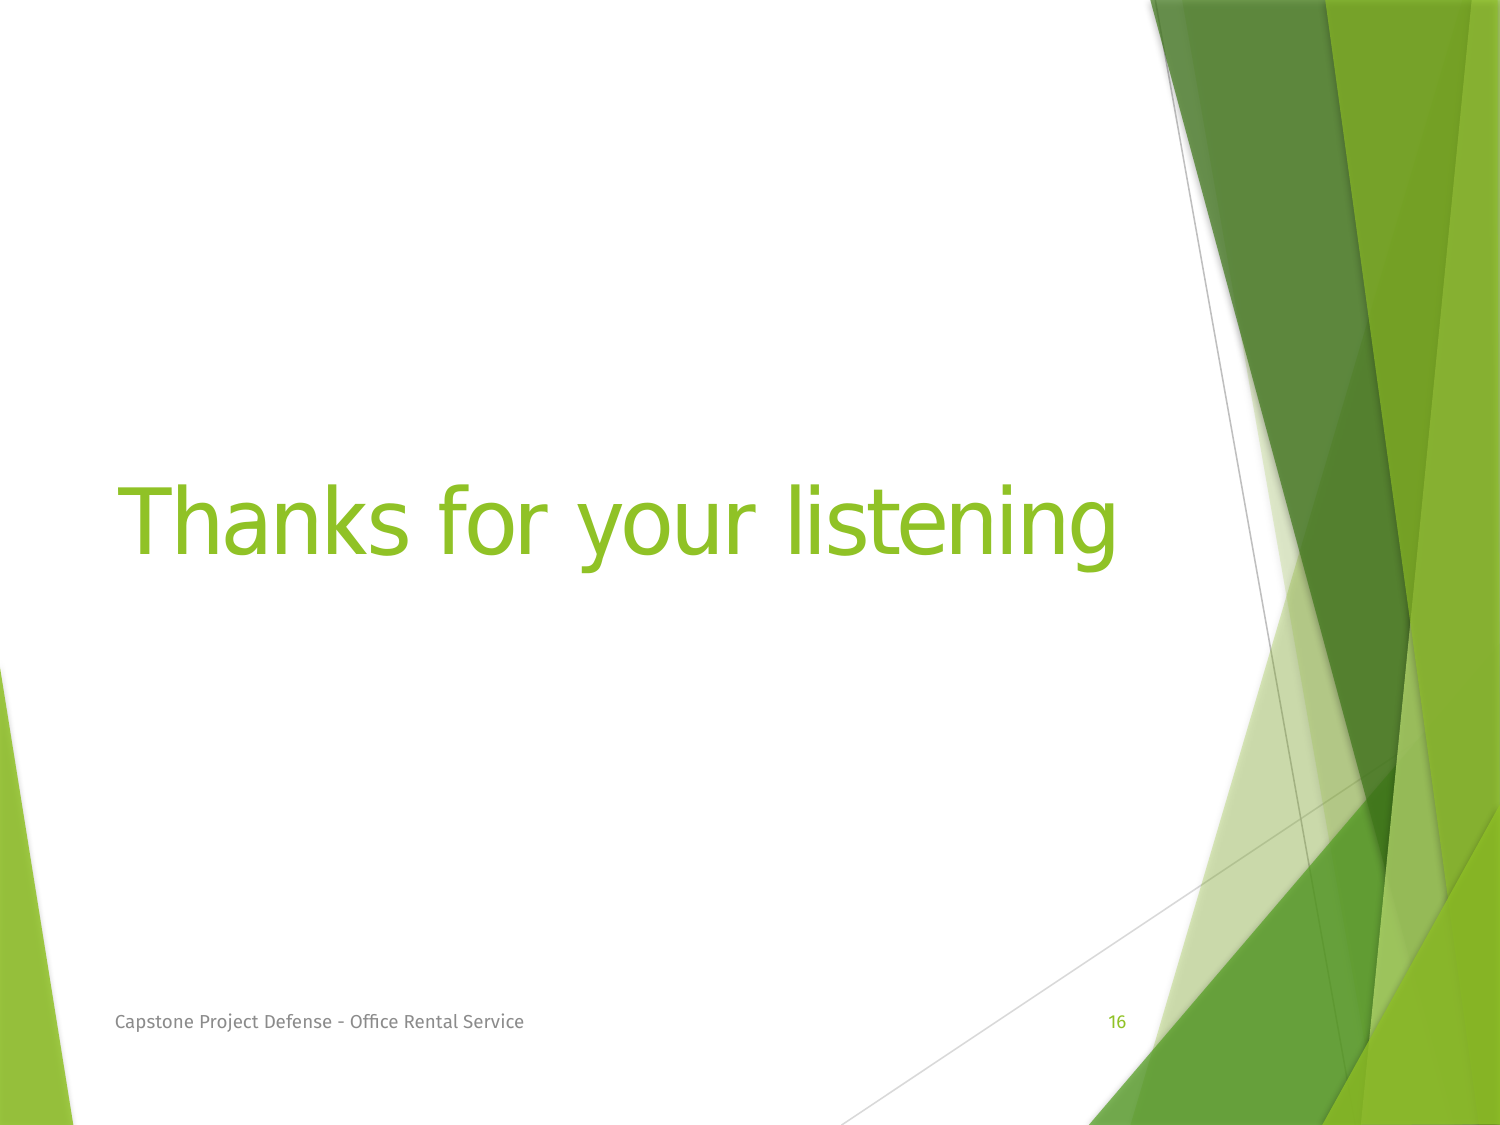

# Thanks for your listening
Capstone Project Defense - Office Rental Service
16